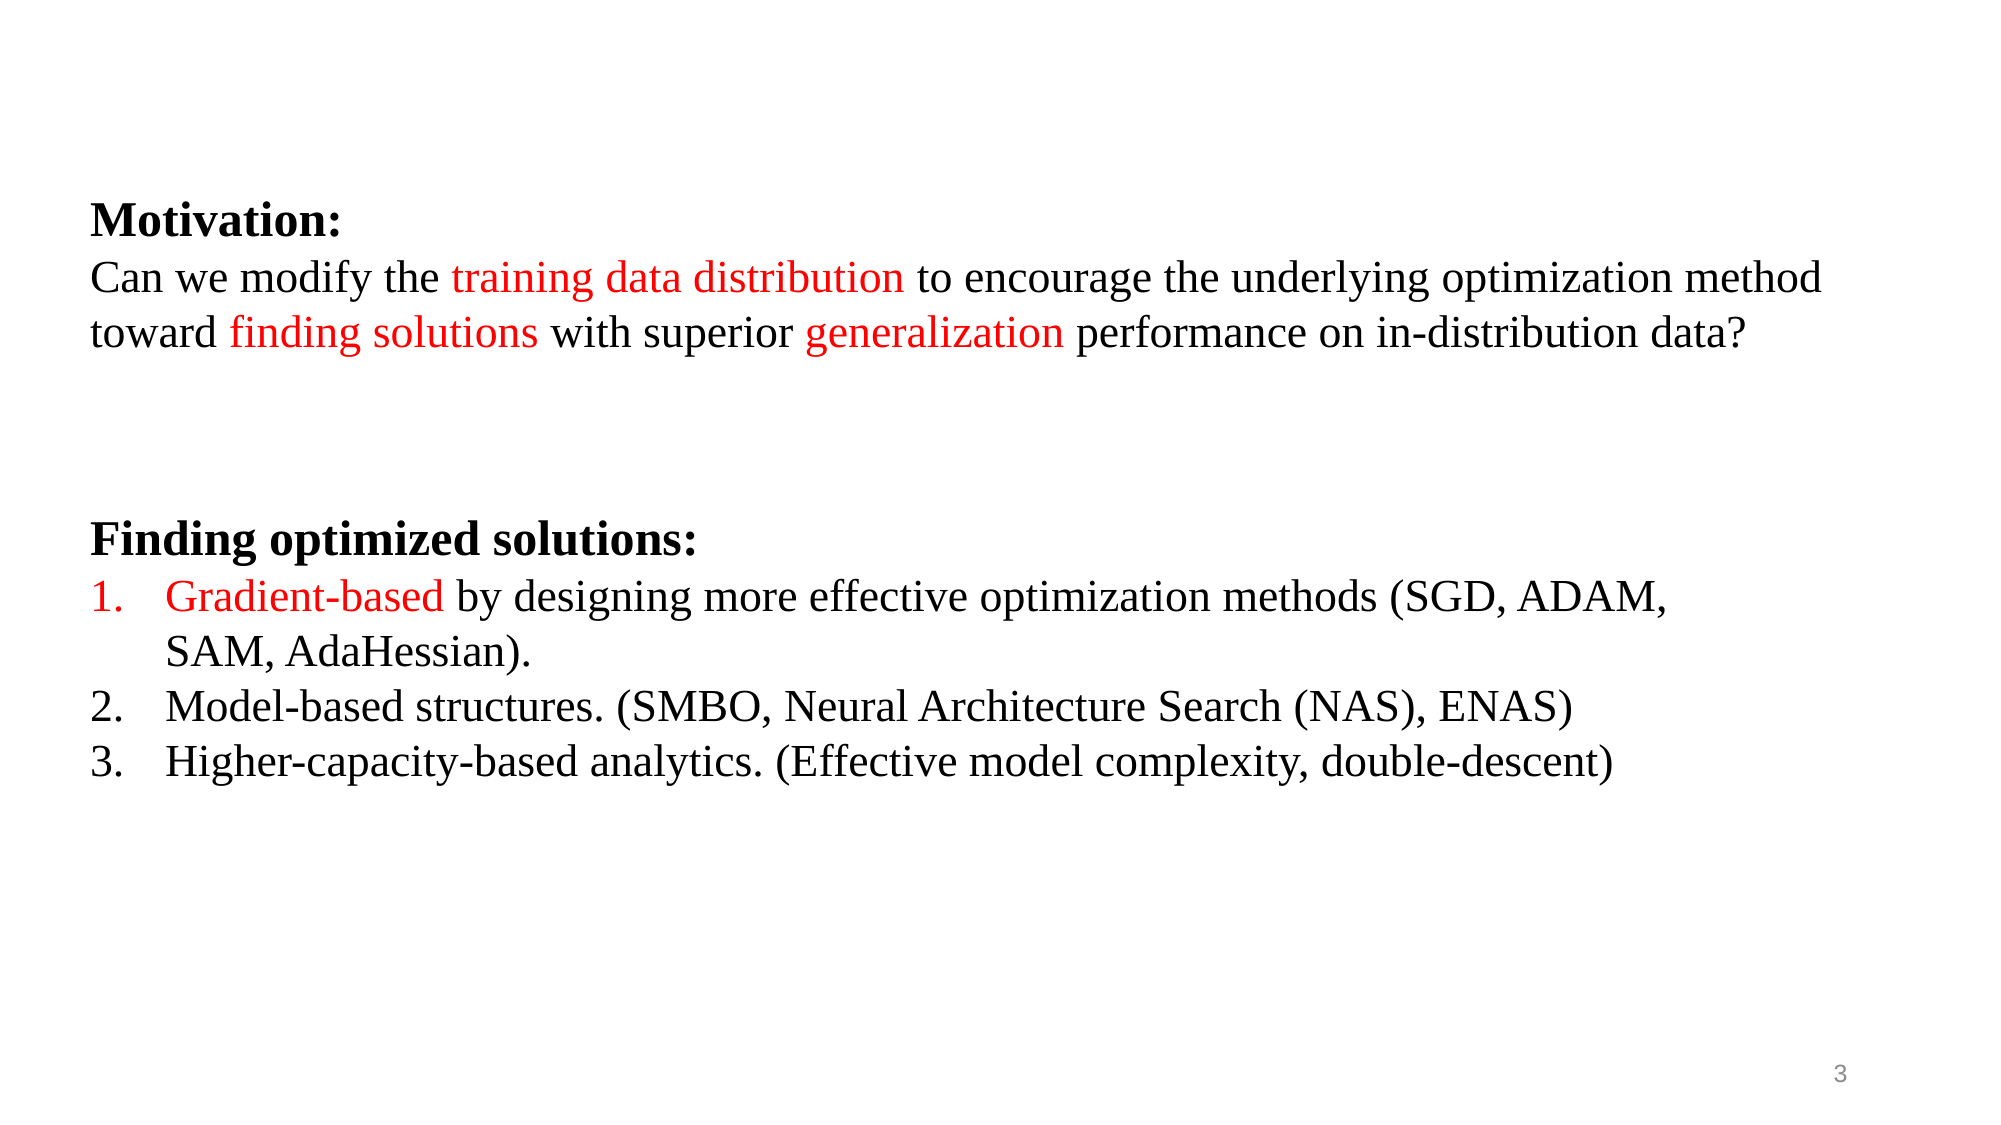

Motivation:
Can we modify the training data distribution to encourage the underlying optimization method
toward finding solutions with superior generalization performance on in-distribution data?
Finding optimized solutions:
Gradient-based by designing more effective optimization methods (SGD, ADAM, SAM, AdaHessian).
Model-based structures. (SMBO, Neural Architecture Search (NAS), ENAS)
Higher-capacity-based analytics. (Effective model complexity, double-descent)
3